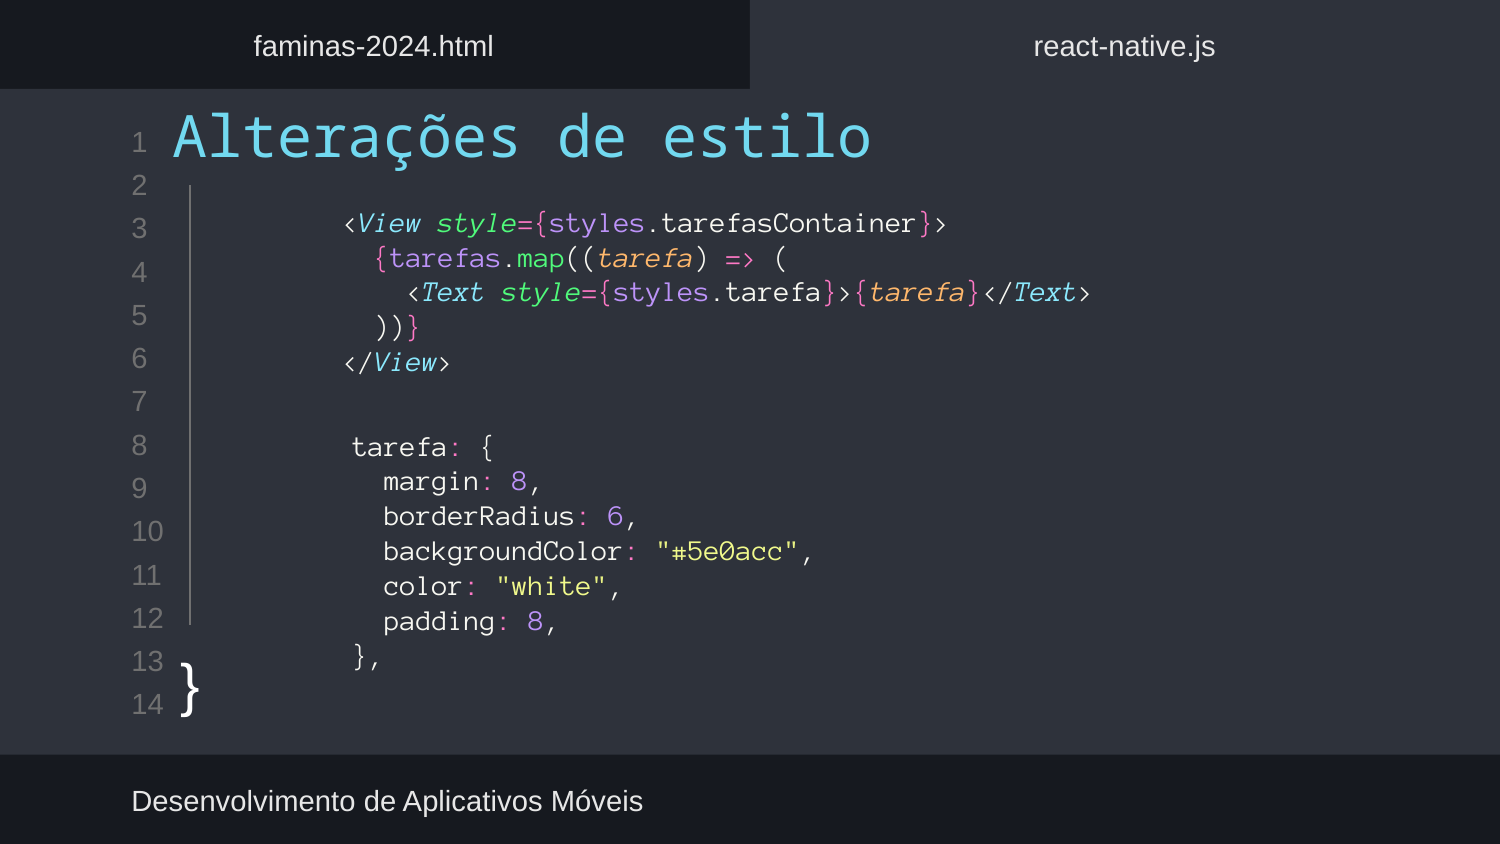

faminas-2024.html
react-native.js
Alterações de estilo
}
      <View style={styles.tarefasContainer}>
        {tarefas.map((tarefa) => (
          <Text style={styles.tarefa}>{tarefa}</Text>
        ))}
      </View>
  tarefa: {
    margin: 8,
    borderRadius: 6,
    backgroundColor: "#5e0acc",
    color: "white",
    padding: 8,
  },
Desenvolvimento de Aplicativos Móveis